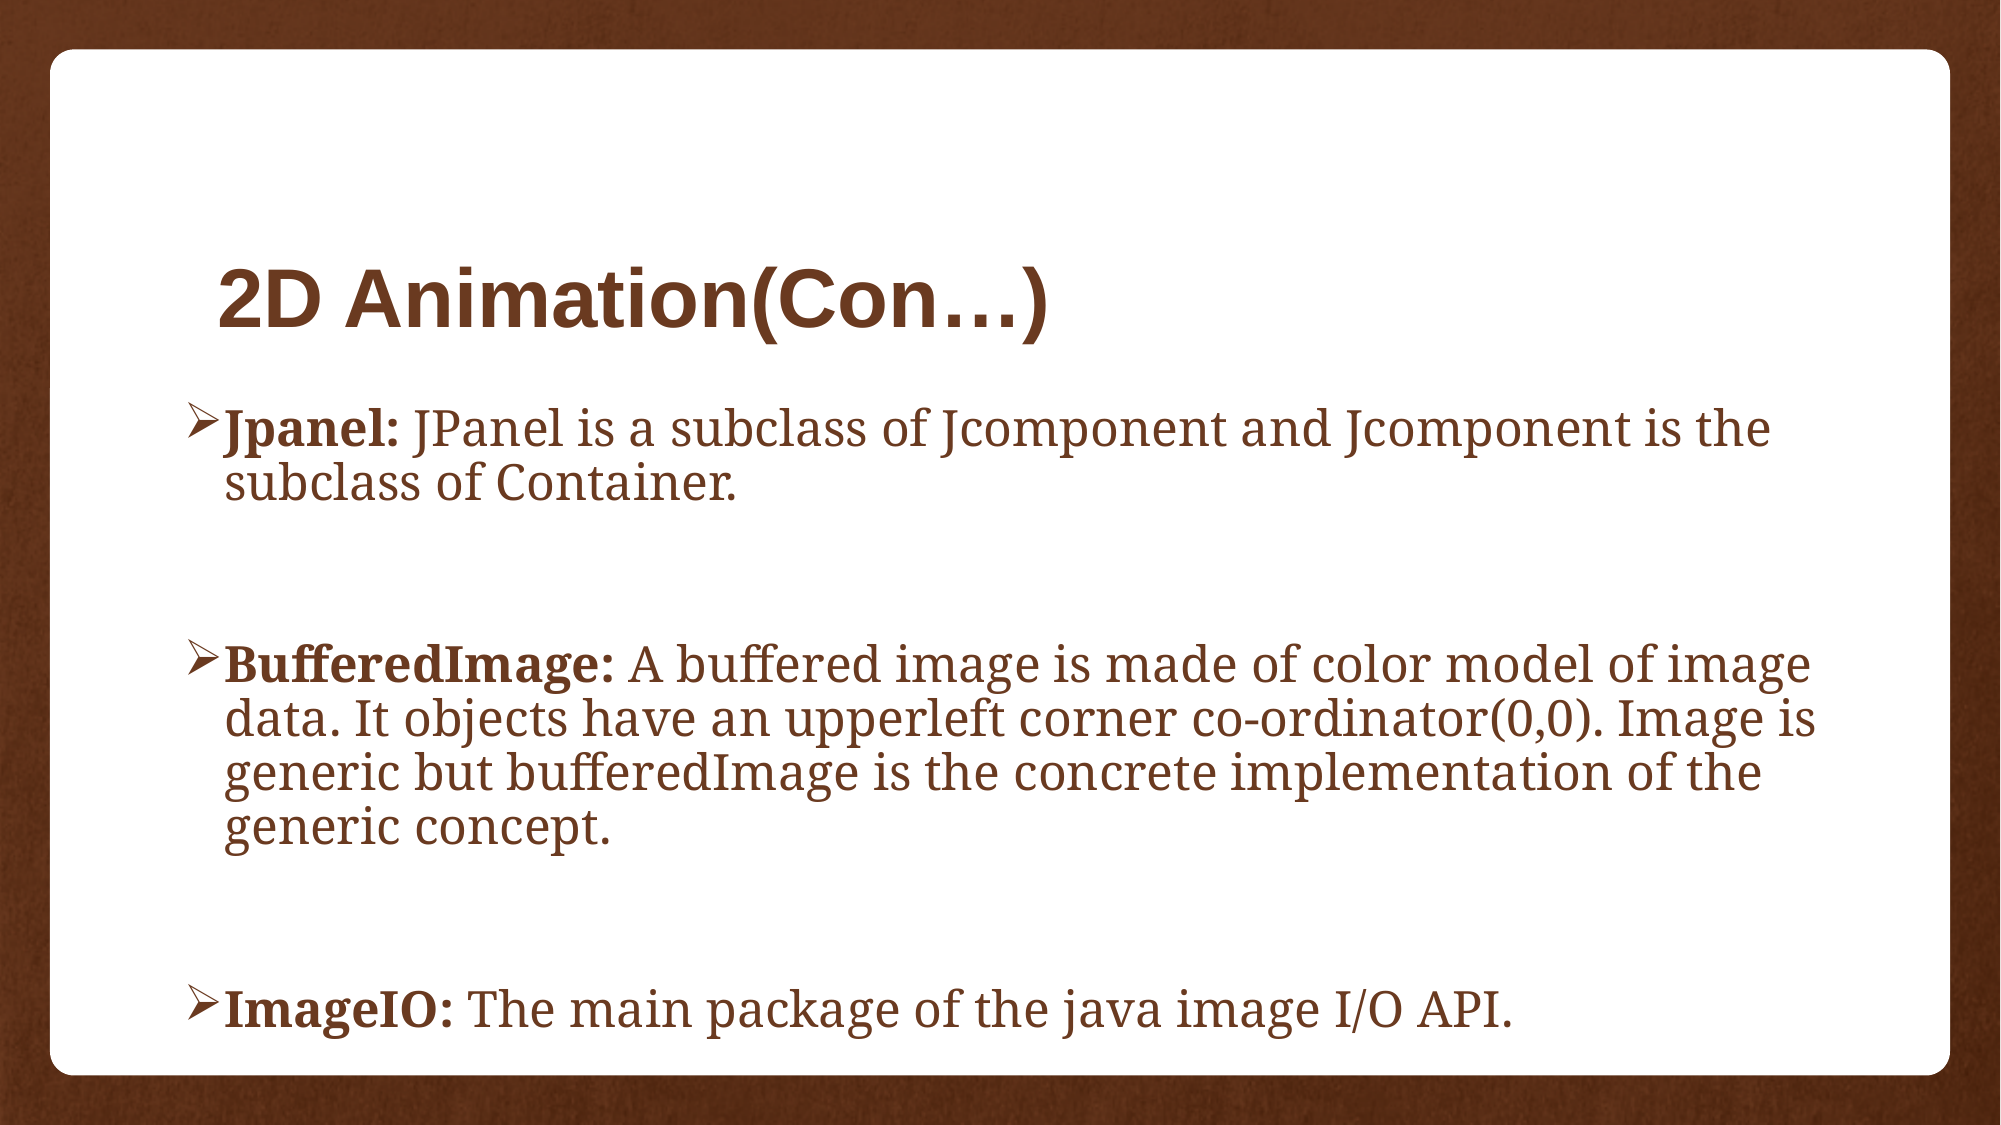

# 2D Animation(Con…)
Jpanel: JPanel is a subclass of Jcomponent and Jcomponent is the subclass of Container.

BufferedImage: A buffered image is made of color model of image data. It objects have an upperleft corner co-ordinator(0,0). Image is generic but bufferedImage is the concrete implementation of the generic concept.

ImageIO: The main package of the java image I/O API.